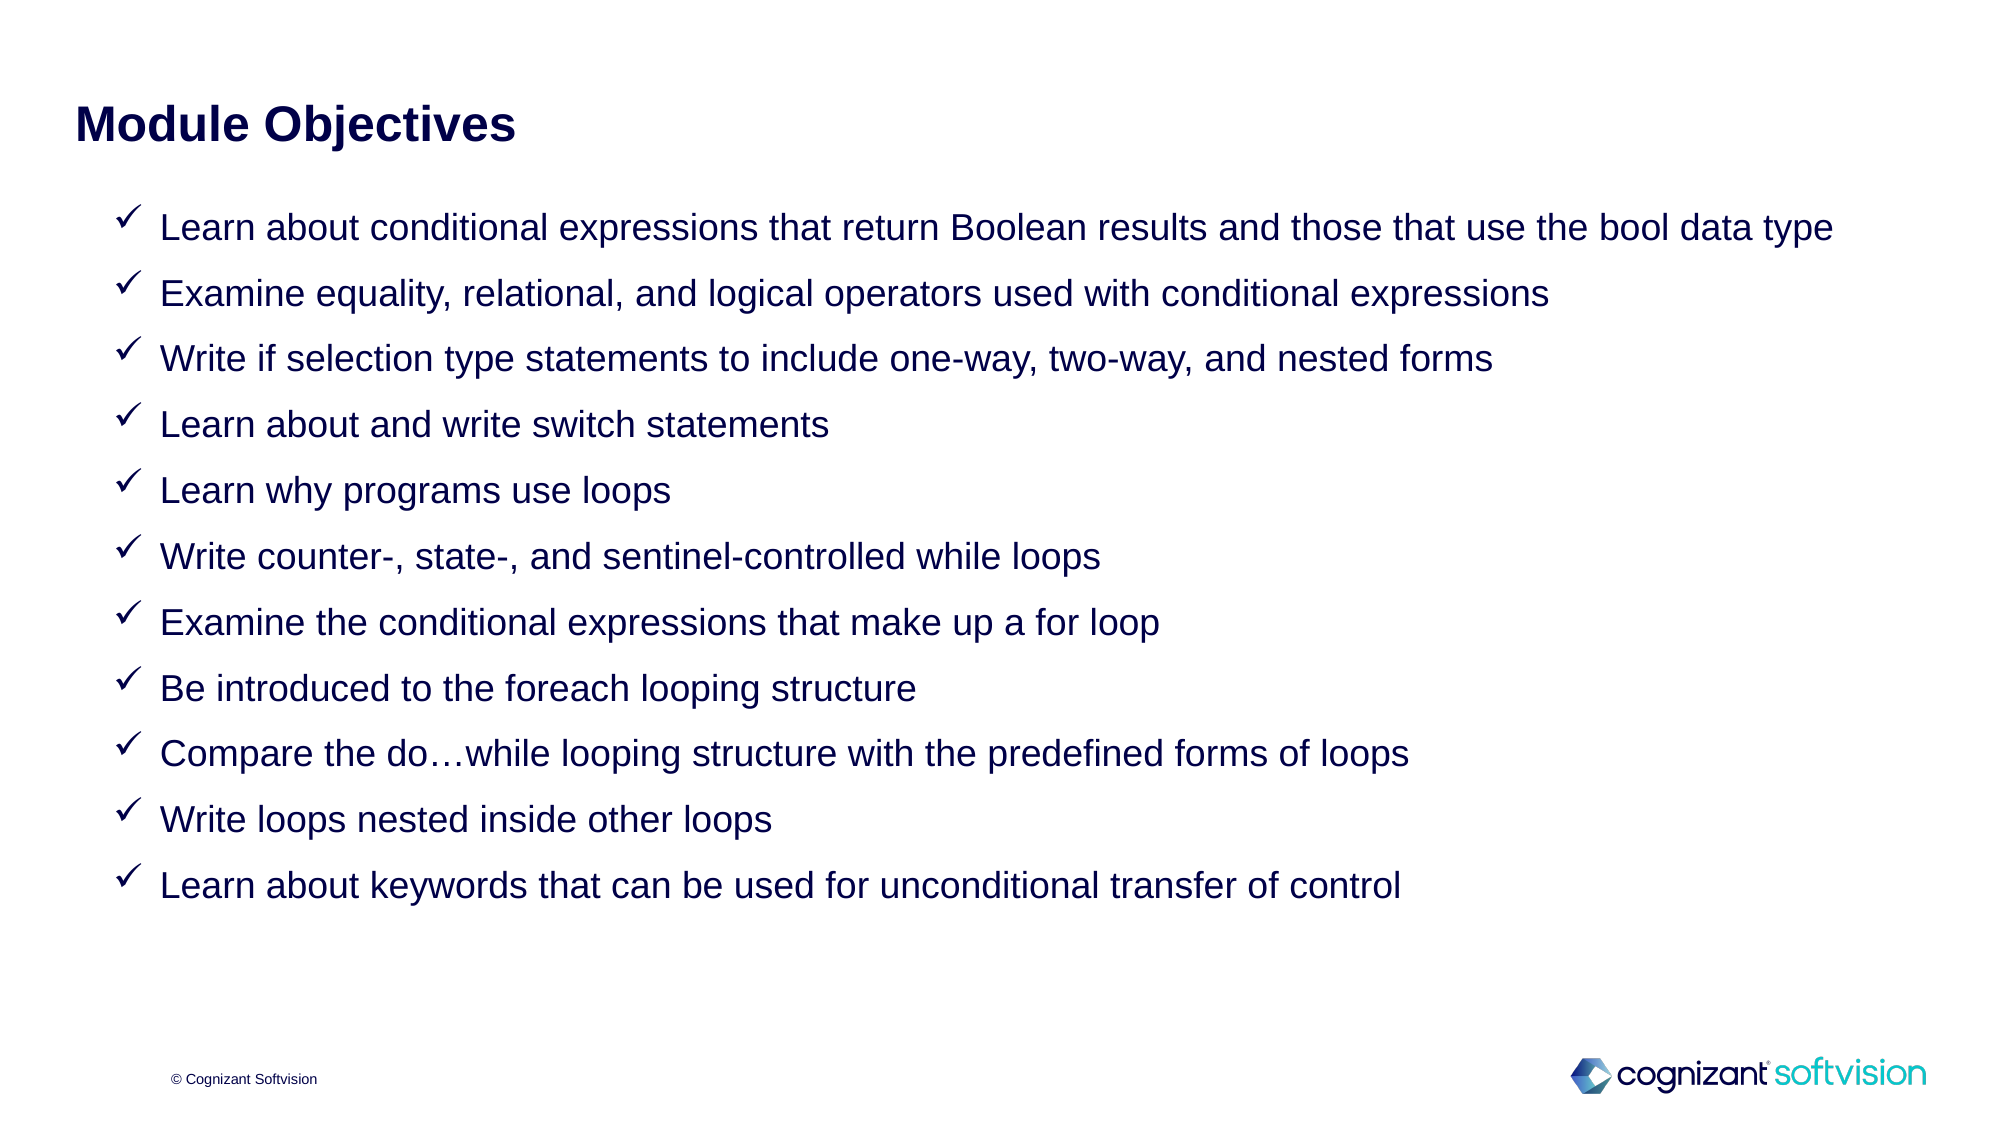

# Module Objectives
Learn about conditional expressions that return Boolean results and those that use the bool data type
Examine equality, relational, and logical operators used with conditional expressions
Write if selection type statements to include one-way, two-way, and nested forms
Learn about and write switch statements
Learn why programs use loops
Write counter-, state-, and sentinel-controlled while loops
Examine the conditional expressions that make up a for loop
Be introduced to the foreach looping structure
Compare the do…while looping structure with the predefined forms of loops
Write loops nested inside other loops
Learn about keywords that can be used for unconditional transfer of control
© Cognizant Softvision
2